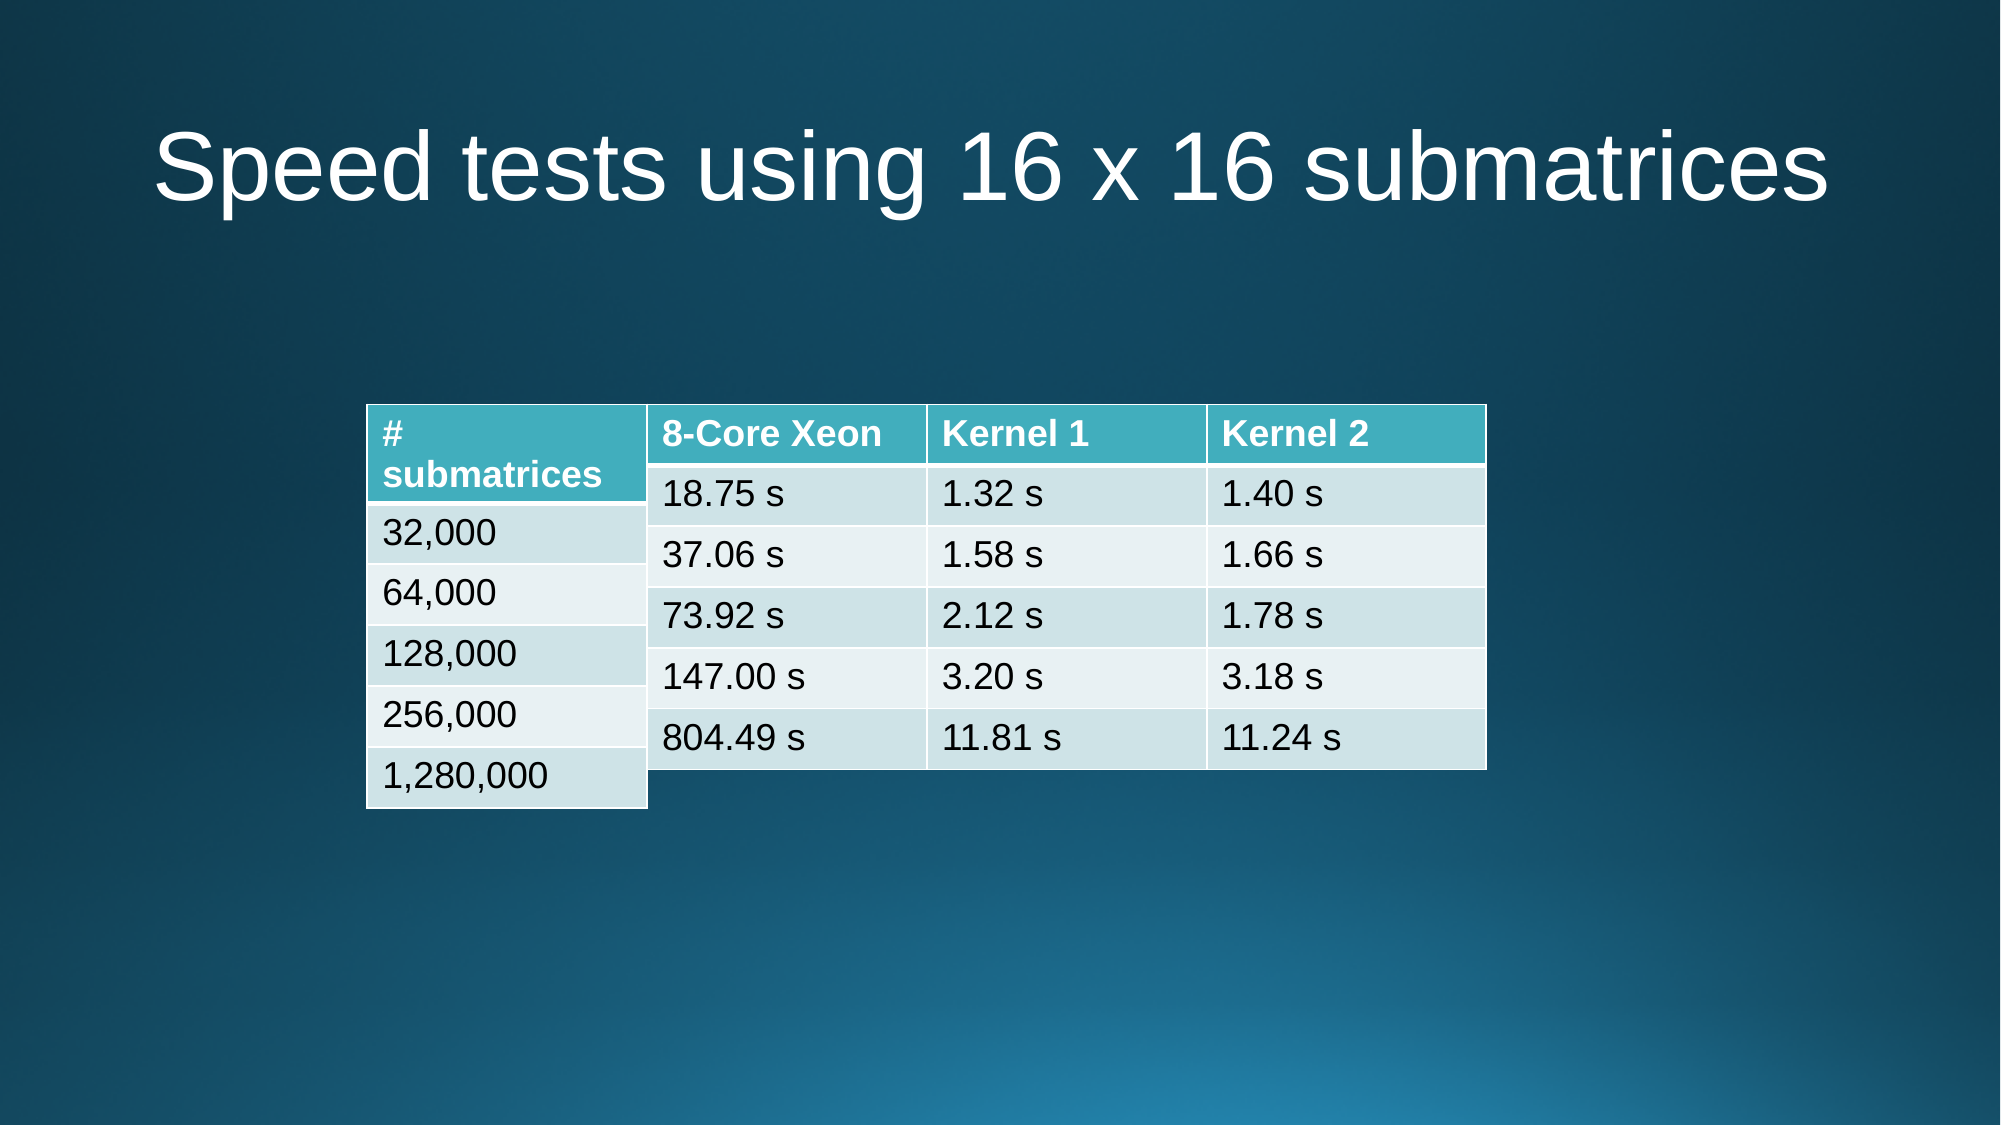

# Speed tests using 16 x 16 submatrices
| # submatrices |
| --- |
| 32,000 |
| 64,000 |
| 128,000 |
| 256,000 |
| 1,280,000 |
| 8-Core Xeon | Kernel 1 | Kernel 2 |
| --- | --- | --- |
| 18.75 s | 1.32 s | 1.40 s |
| 37.06 s | 1.58 s | 1.66 s |
| 73.92 s | 2.12 s | 1.78 s |
| 147.00 s | 3.20 s | 3.18 s |
| 804.49 s | 11.81 s | 11.24 s |